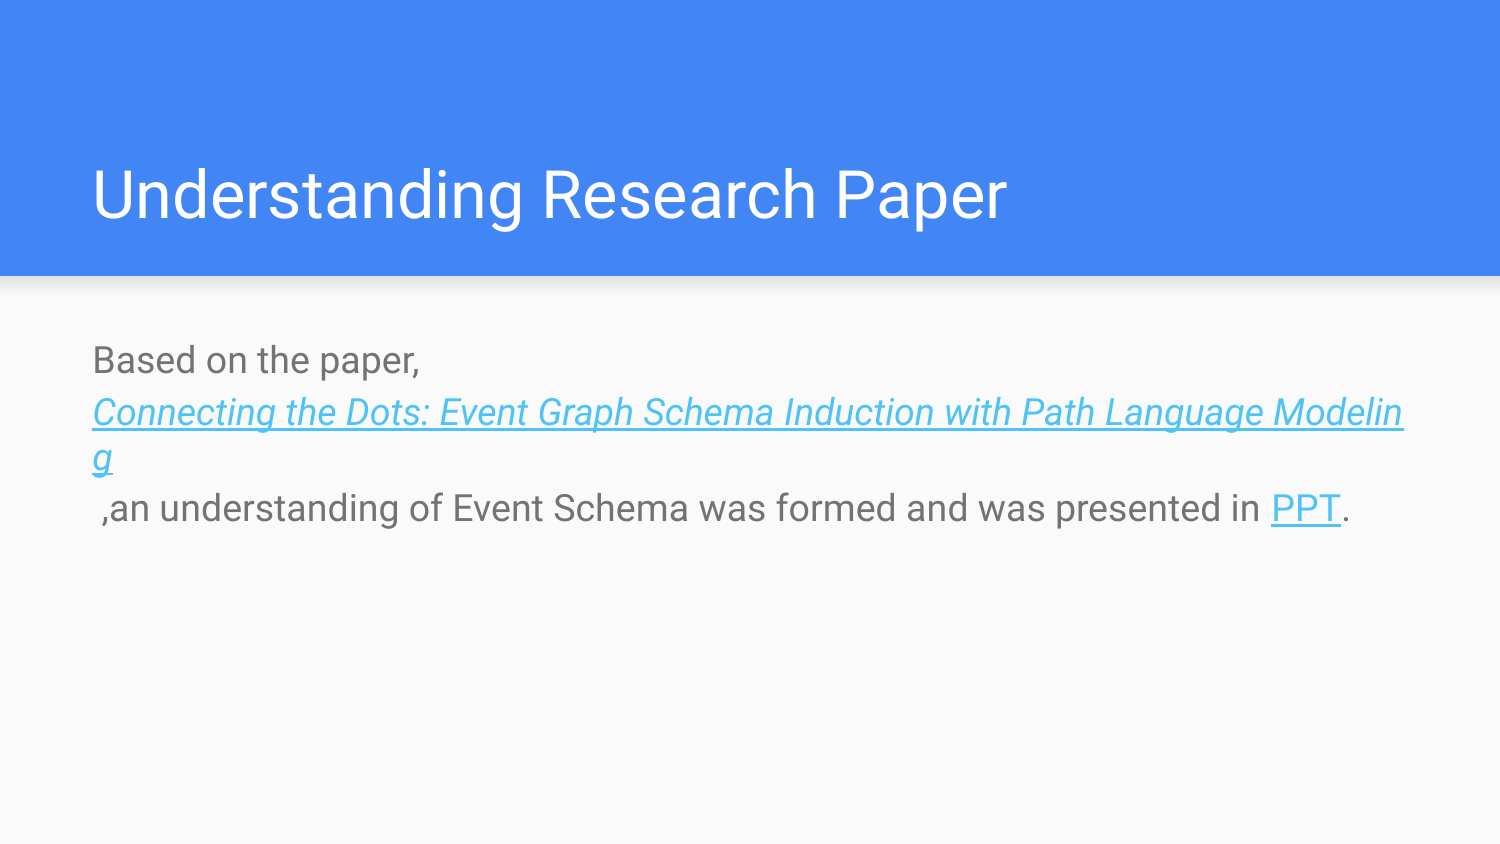

# Understanding Research Paper
Based on the paper, Connecting the Dots: Event Graph Schema Induction with Path Language Modeling ,an understanding of Event Schema was formed and was presented in PPT.